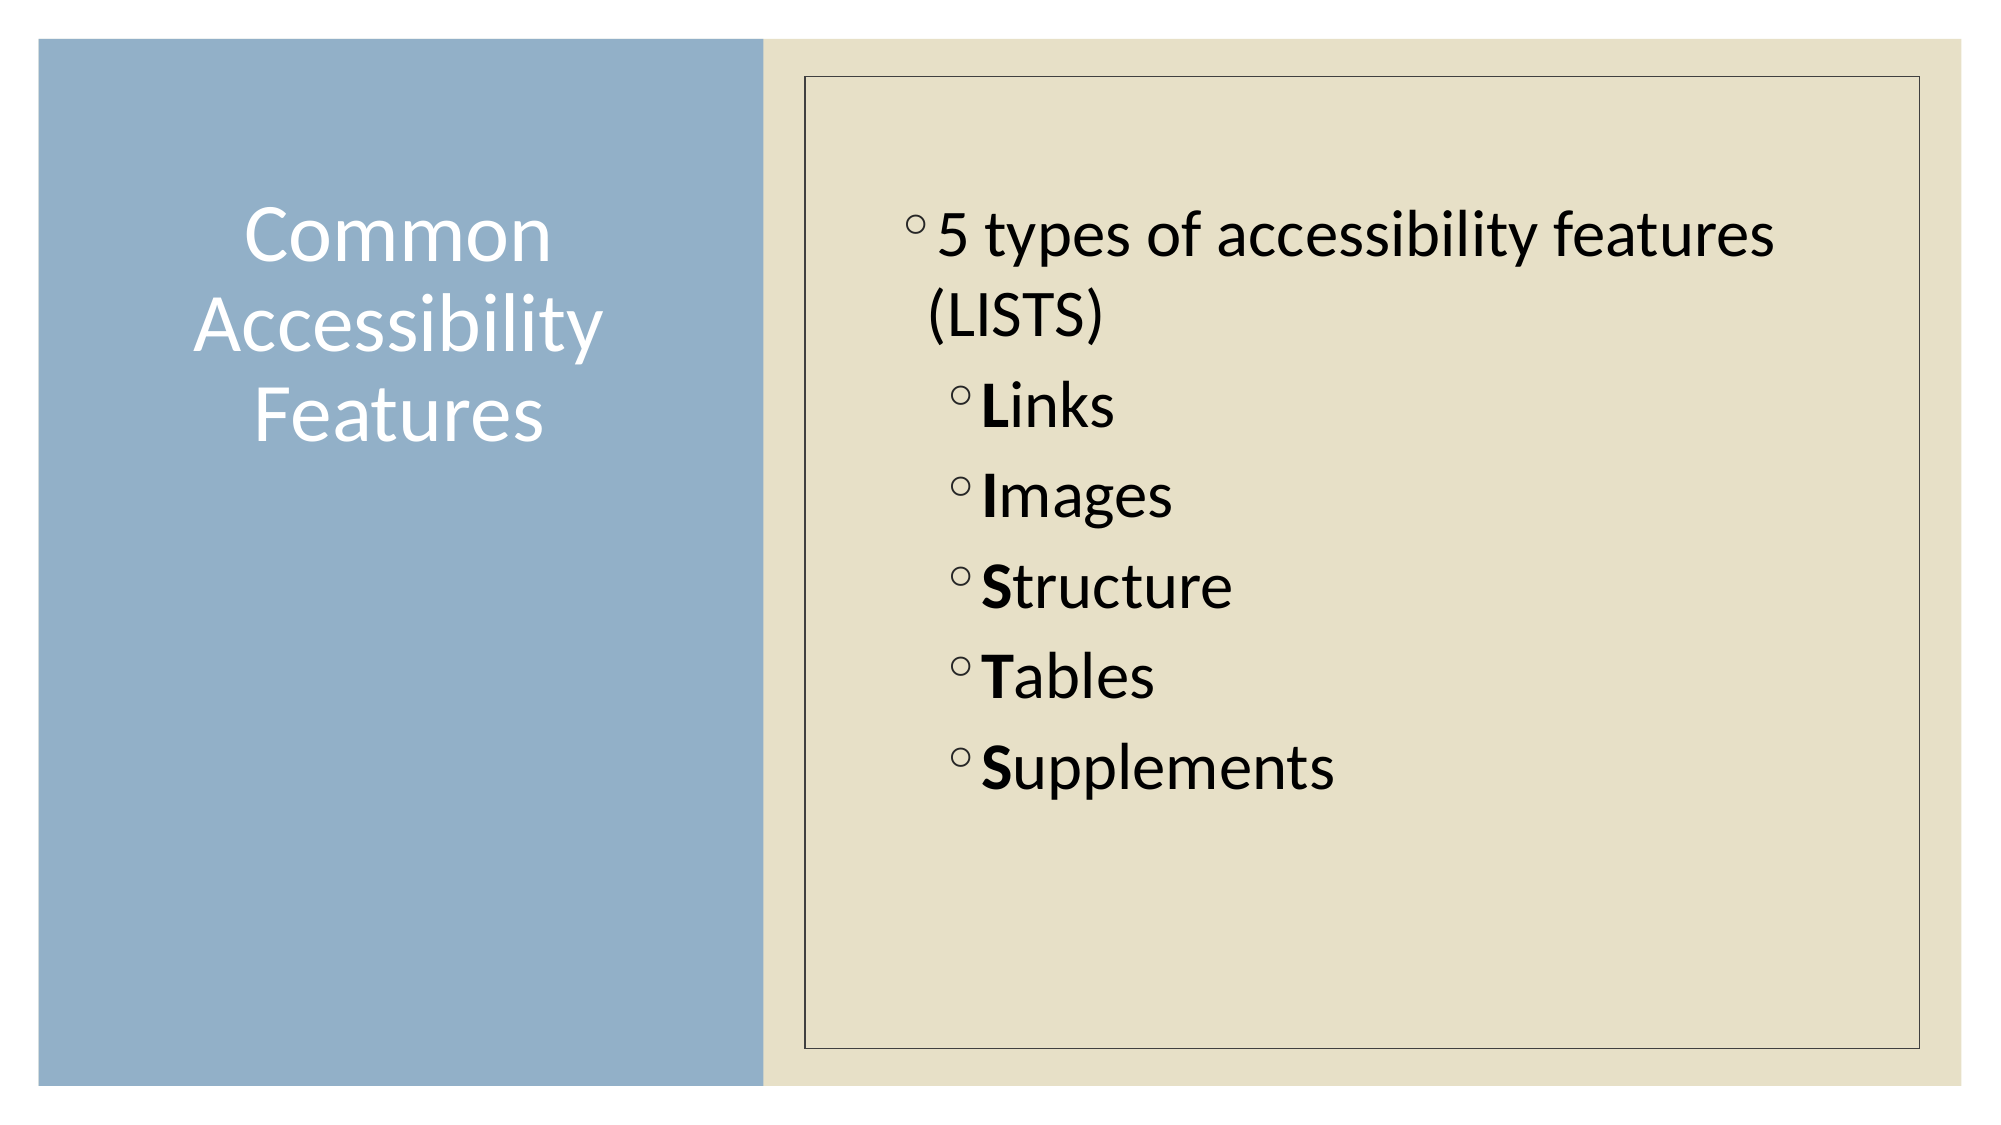

# Common Accessibility Features
5 types of accessibility features (LISTS)
Links
Images
Structure
Tables
Supplements